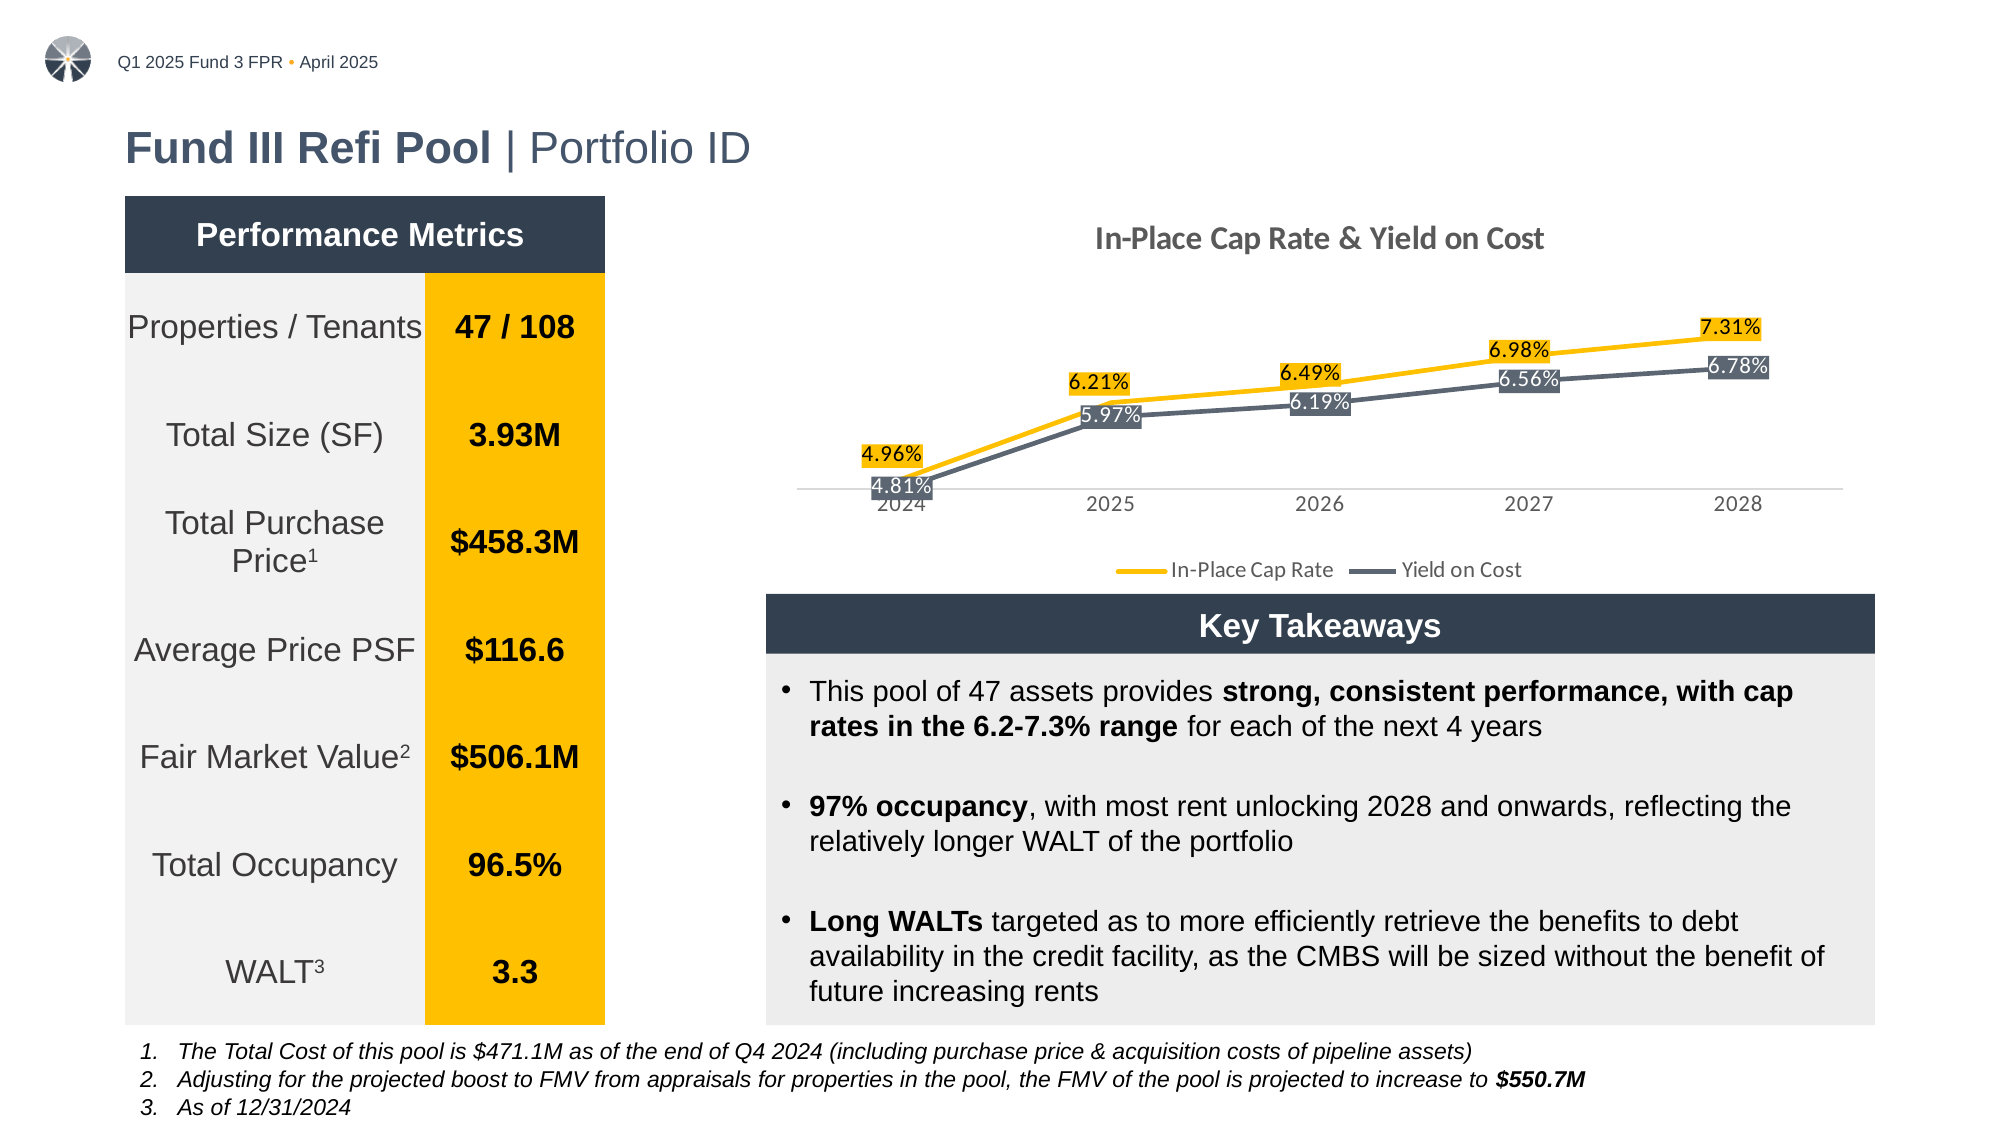

# Fund III Refi Pool | Portfolio ID
| Performance Metrics |  |
| --- | --- |
| Properties / Tenants | 47 / 108 |
| Total Size (SF) | 3.93M |
| Total Purchase Price1 | $458.3M |
| Average Price PSF | $116.6 |
| Fair Market Value2 | $506.1M |
| Total Occupancy | 96.5% |
| WALT3 | 3.3 |

### Chart: In-Place Cap Rate & Yield on Cost

| Category | In-Place Cap Rate | Yield on Cost |
|---|---|---|
| 2024 | 0.04959964966786967 | 0.048074030290931075 |
| 2025 | 0.06208379356403335 | 0.05971909273604512 |
| 2026 | 0.06494642905536054 | 0.06185053957083881 |
| 2027 | 0.06977138003874478 | 0.06559119574317715 |
| 2028 | 0.07305899216019028 | 0.06782123617434457 |
Key Takeaways
This pool of 47 assets provides strong, consistent performance, with cap rates in the 6.2-7.3% range for each of the next 4 years

97% occupancy, with most rent unlocking 2028 and onwards, reflecting the relatively longer WALT of the portfolio

Long WALTs targeted as to more efficiently retrieve the benefits to debt availability in the credit facility, as the CMBS will be sized without the benefit of future increasing rents
The Total Cost of this pool is $471.1M as of the end of Q4 2024 (including purchase price & acquisition costs of pipeline assets)
Adjusting for the projected boost to FMV from appraisals for properties in the pool, the FMV of the pool is projected to increase to $550.7M
As of 12/31/2024